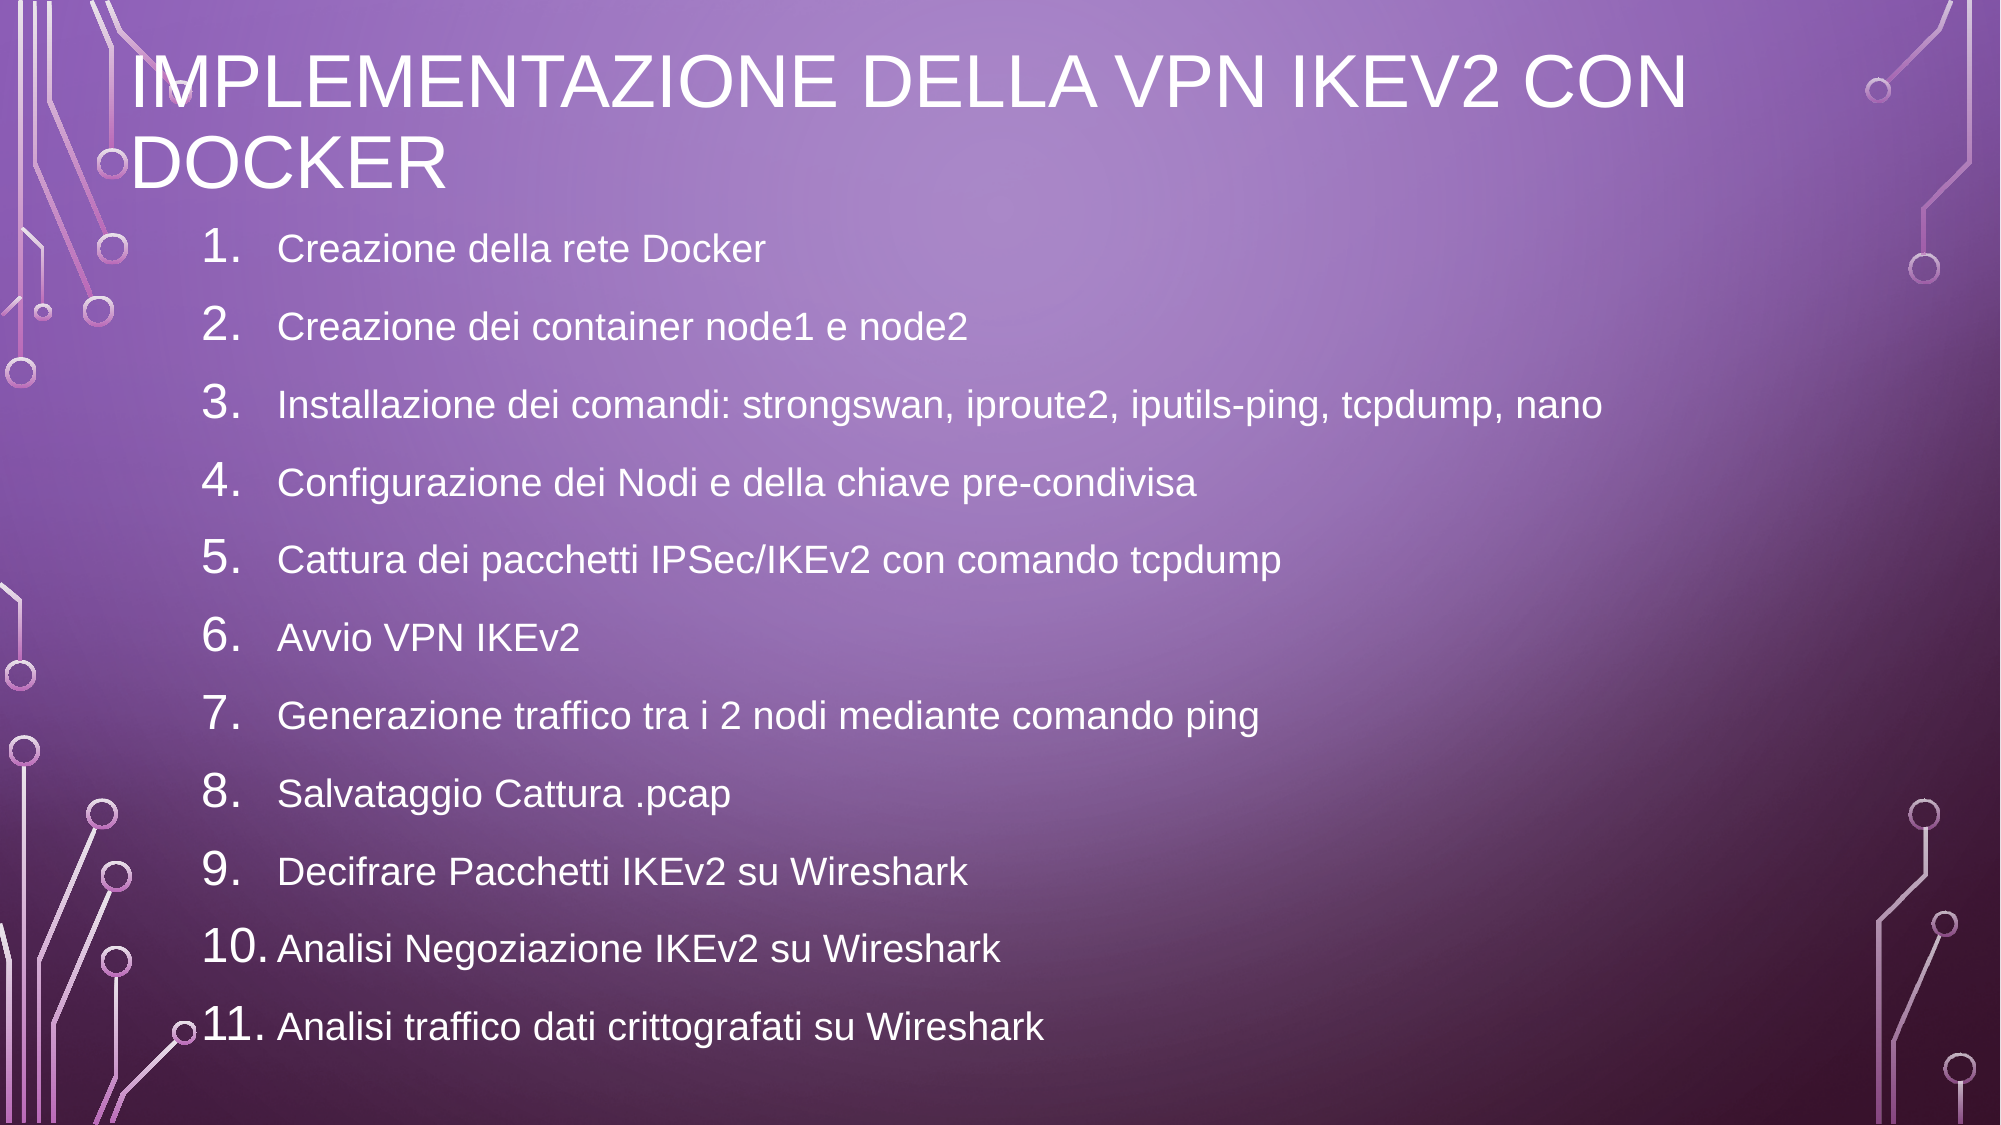

# Implementazione della VPN IKEv2 con Docker

Creazione della rete Docker
Creazione dei container node1 e node2
Installazione dei comandi: strongswan, iproute2, iputils-ping, tcpdump, nano
Configurazione dei Nodi e della chiave pre-condivisa
Cattura dei pacchetti IPSec/IKEv2 con comando tcpdump
Avvio VPN IKEv2
Generazione traffico tra i 2 nodi mediante comando ping
Salvataggio Cattura .pcap
Decifrare Pacchetti IKEv2 su Wireshark
Analisi Negoziazione IKEv2 su Wireshark
Analisi traffico dati crittografati su Wireshark